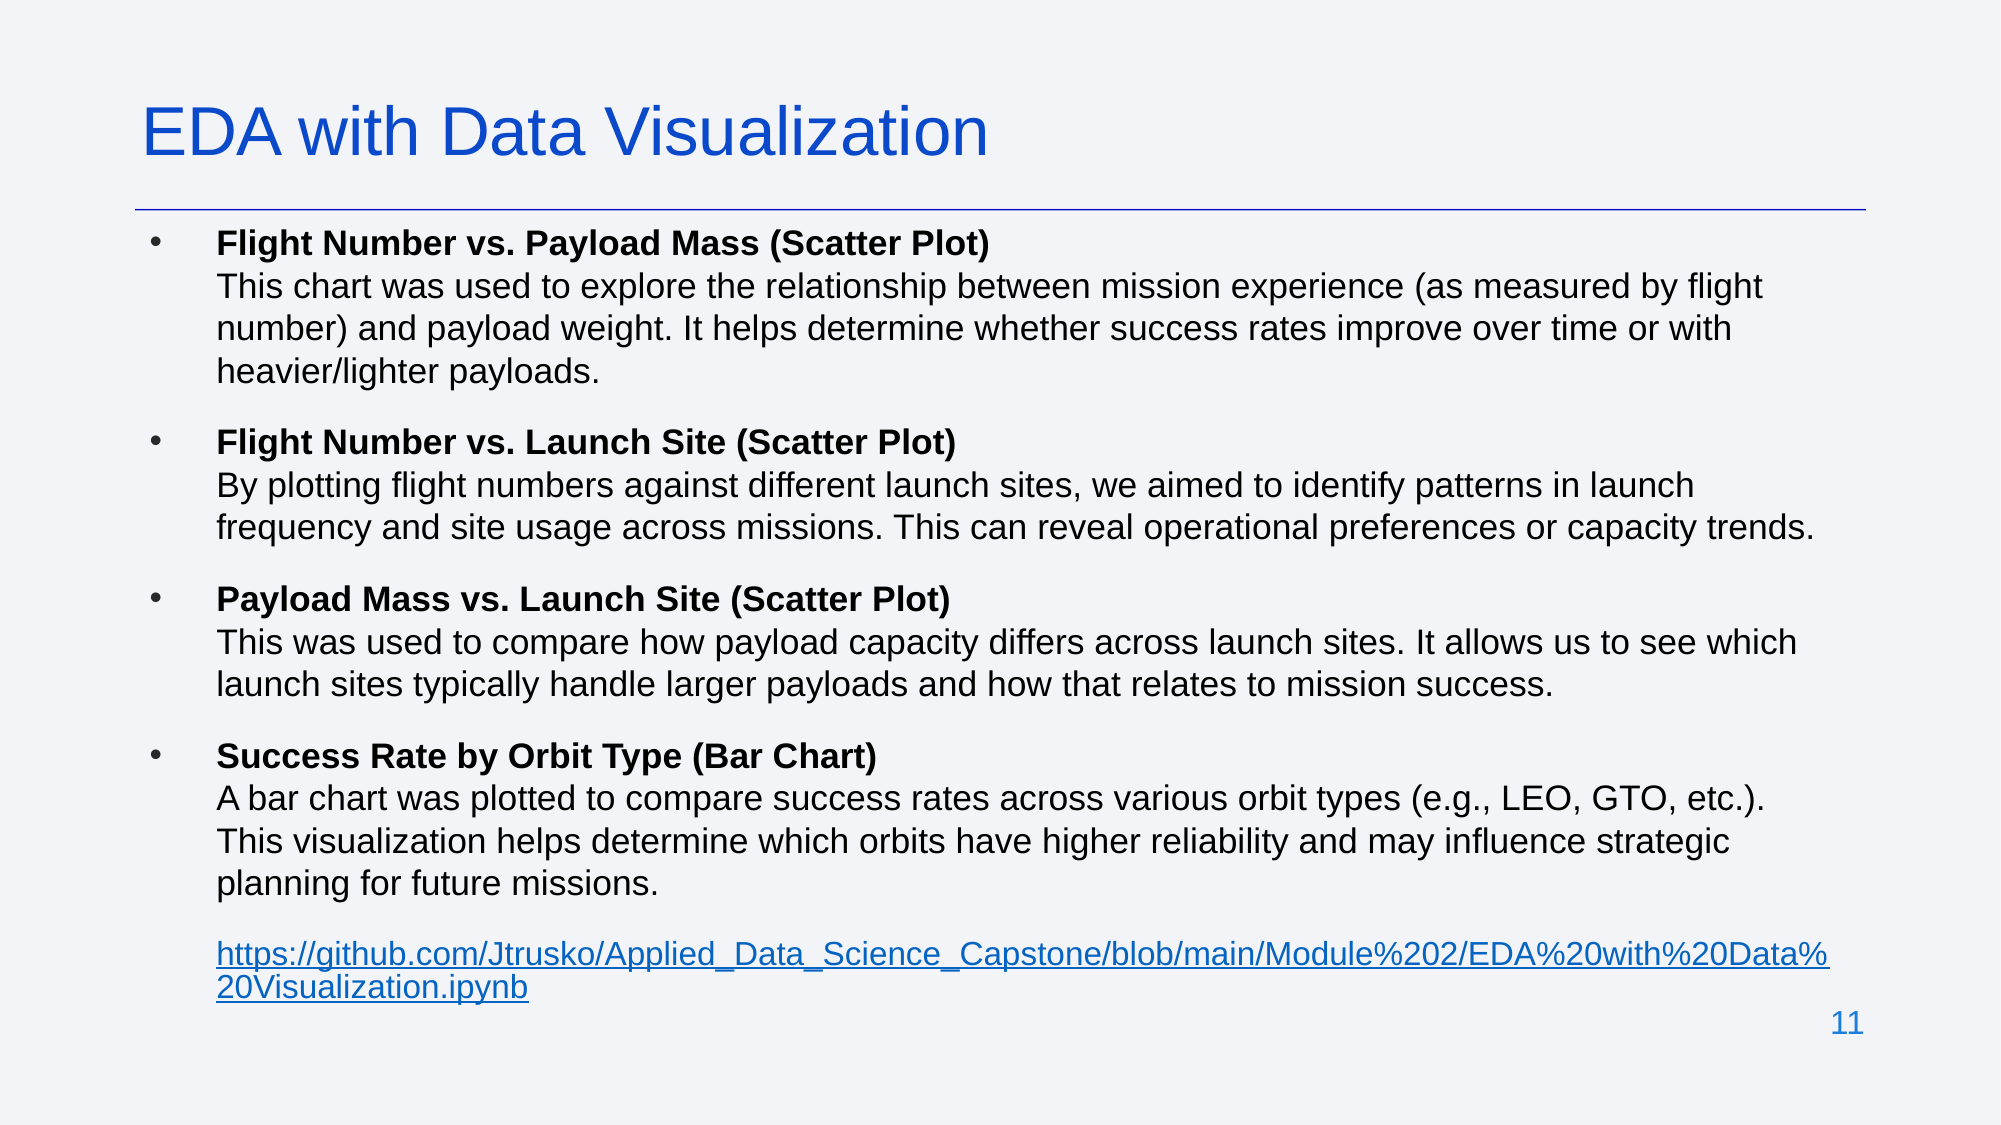

EDA with Data Visualization
Flight Number vs. Payload Mass (Scatter Plot)
This chart was used to explore the relationship between mission experience (as measured by flight number) and payload weight. It helps determine whether success rates improve over time or with heavier/lighter payloads.
Flight Number vs. Launch Site (Scatter Plot)
By plotting flight numbers against different launch sites, we aimed to identify patterns in launch frequency and site usage across missions. This can reveal operational preferences or capacity trends.
Payload Mass vs. Launch Site (Scatter Plot)
This was used to compare how payload capacity differs across launch sites. It allows us to see which launch sites typically handle larger payloads and how that relates to mission success.
Success Rate by Orbit Type (Bar Chart)
A bar chart was plotted to compare success rates across various orbit types (e.g., LEO, GTO, etc.). This visualization helps determine which orbits have higher reliability and may influence strategic planning for future missions.
https://github.com/Jtrusko/Applied_Data_Science_Capstone/blob/main/Module%202/EDA%20with%20Data%20Visualization.ipynb

11